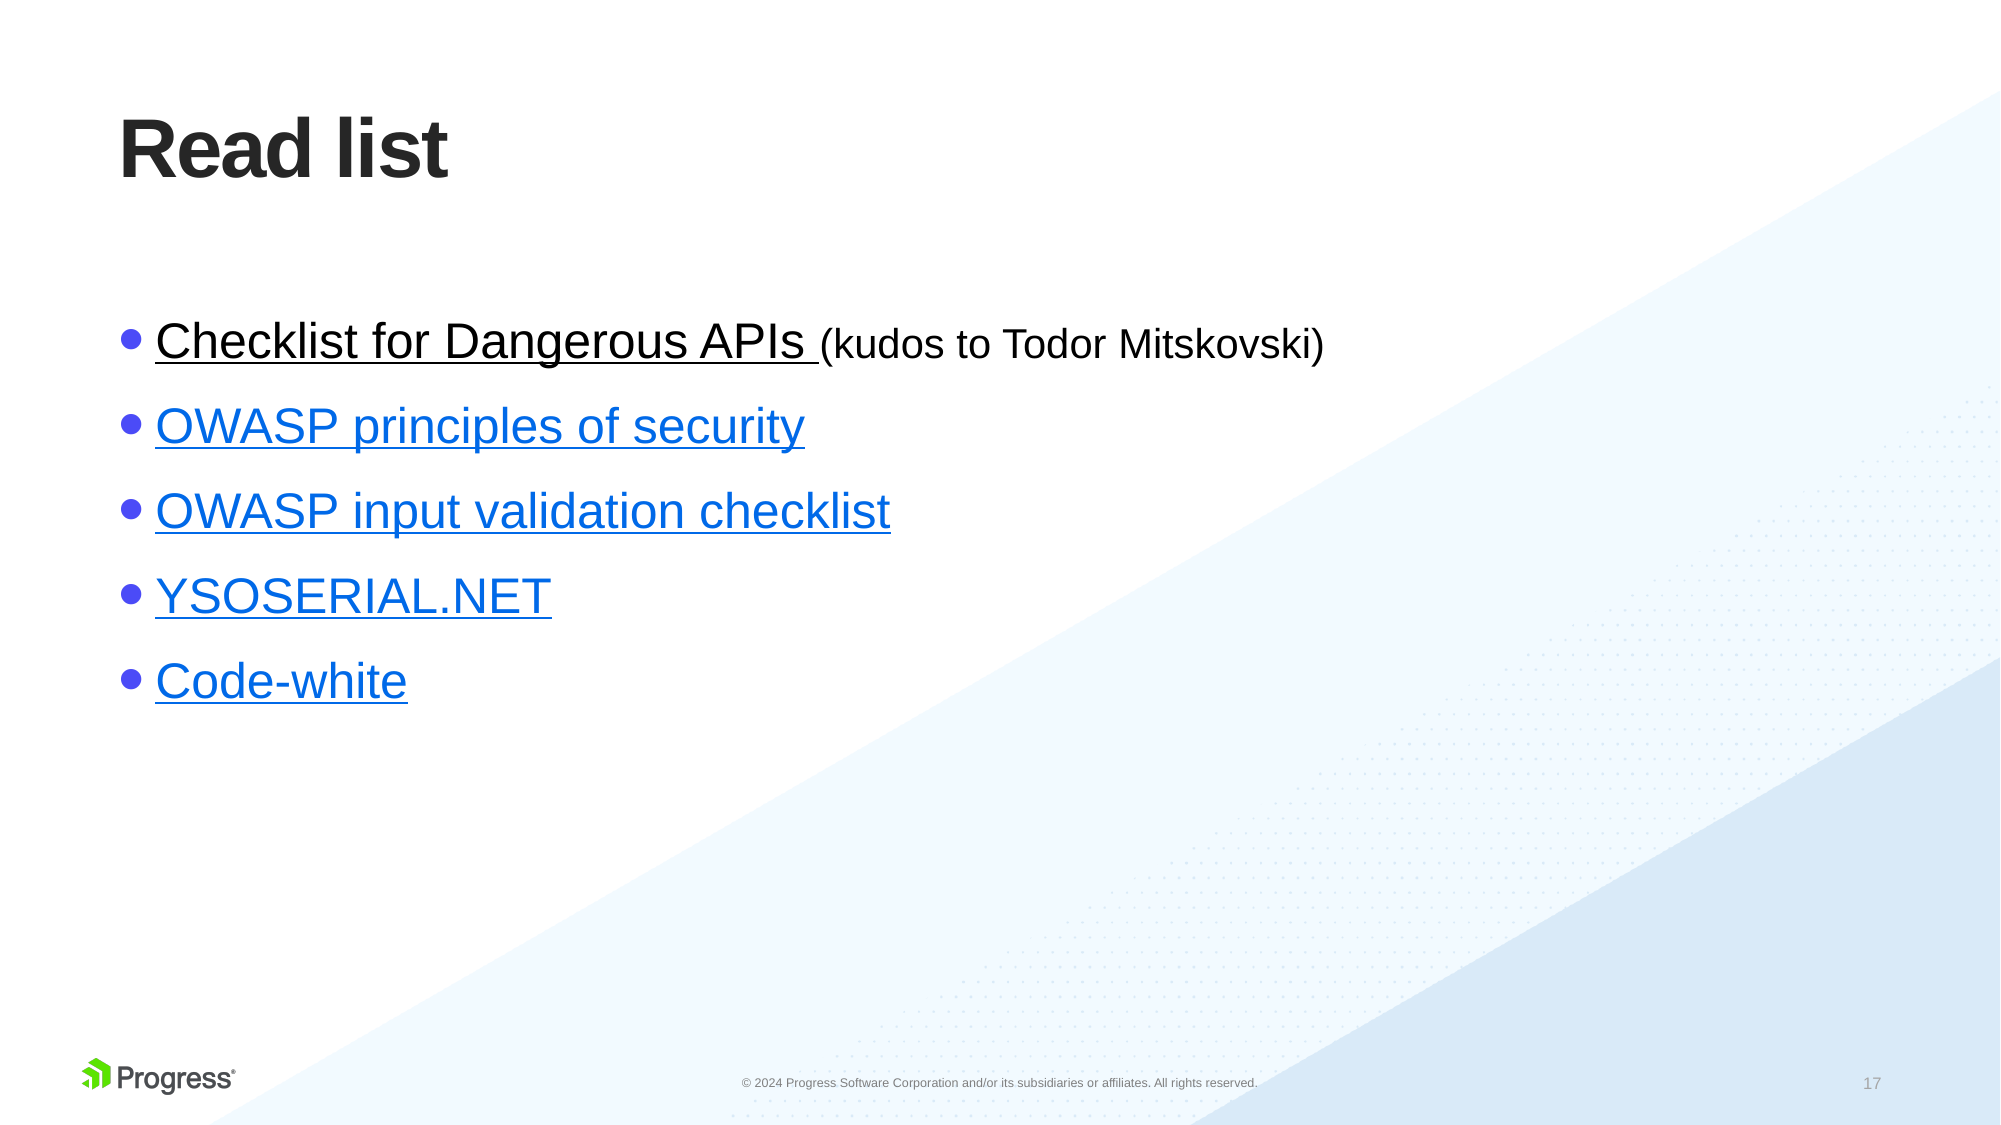

# Read list
Checklist for Dangerous APIs (kudos to Todor Mitskovski)
OWASP principles of security
OWASP input validation checklist
YSOSERIAL.NET
Code-white